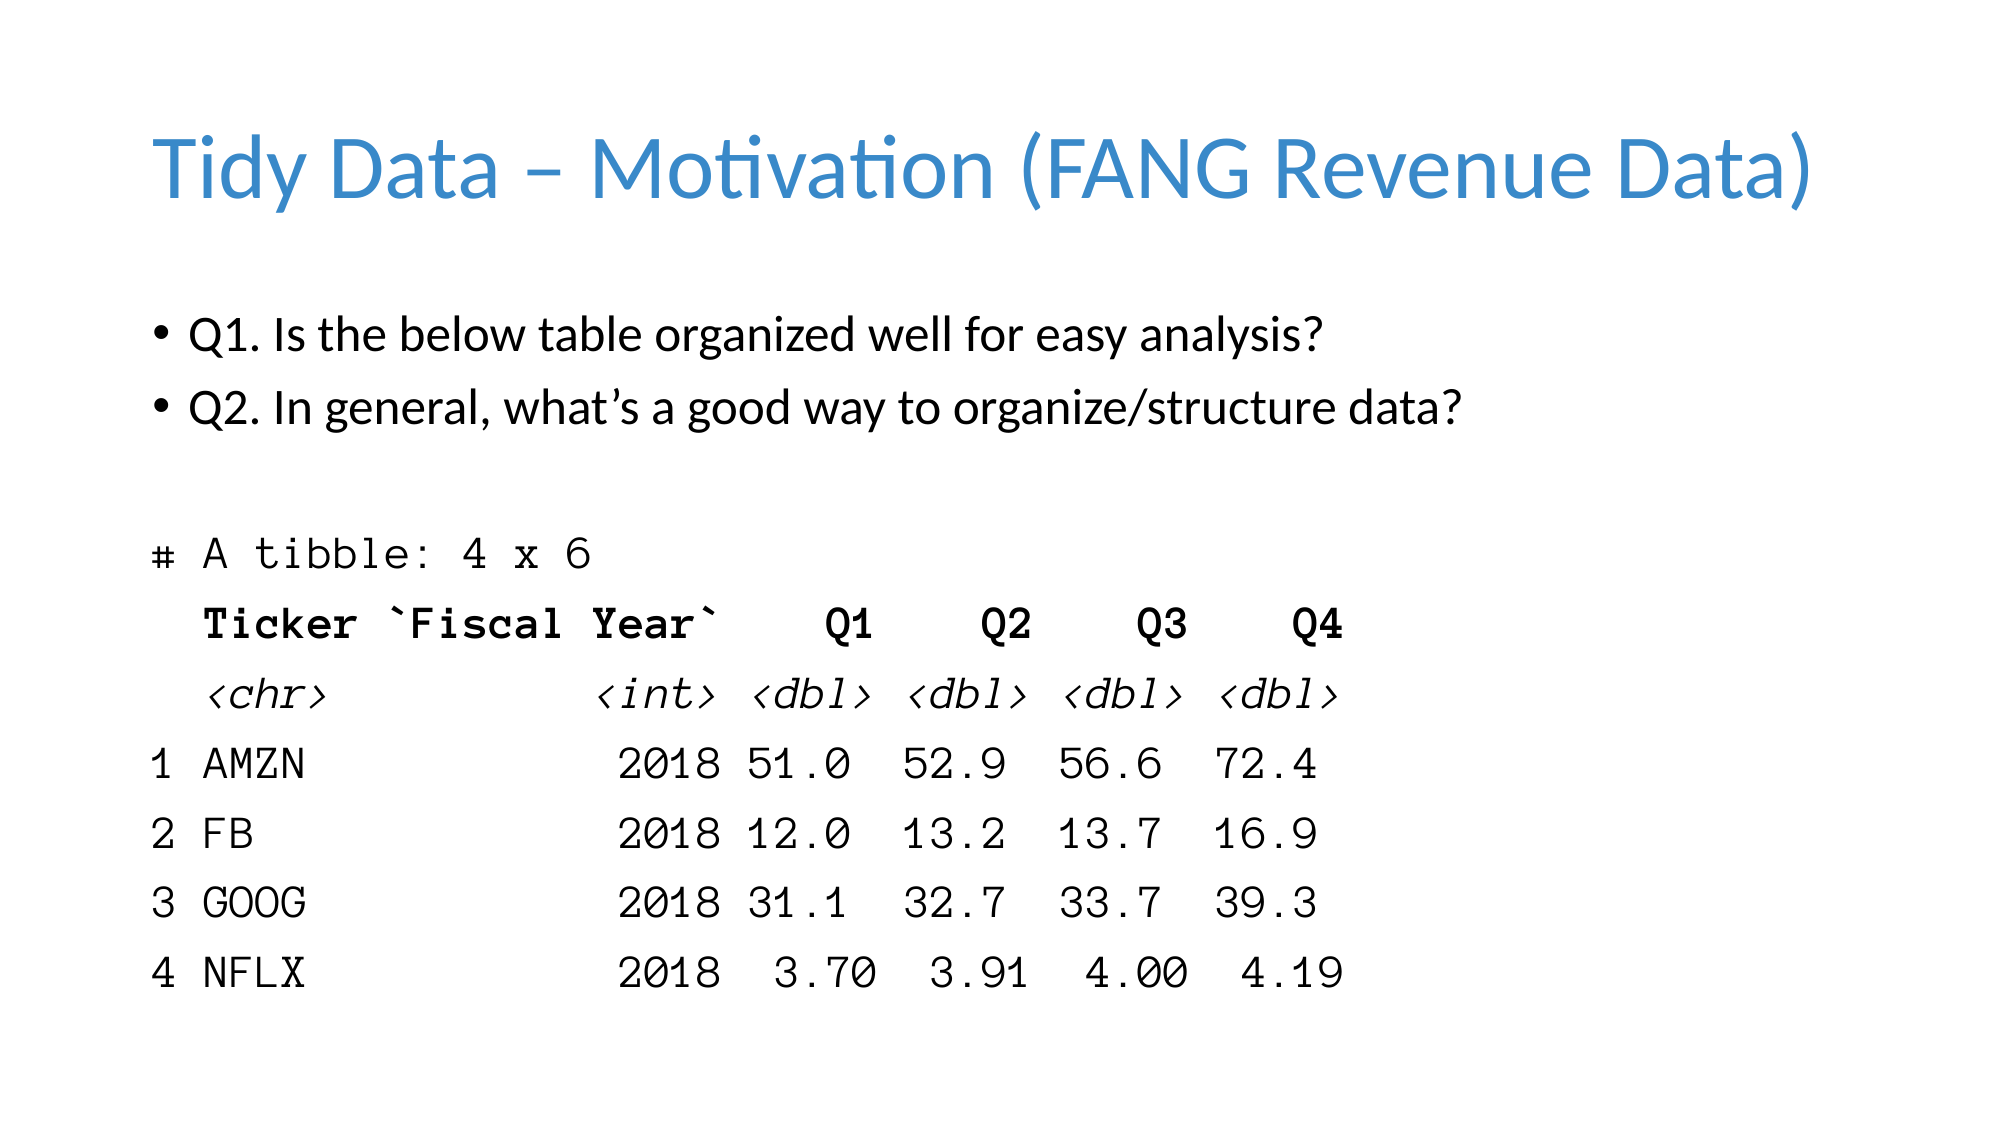

# Tidy Data – Motivation (FANG Revenue Data)
Q1. Is the below table organized well for easy analysis?
Q2. In general, what’s a good way to organize/structure data?

# A tibble: 4 x 6
  Ticker `Fiscal Year`    Q1    Q2    Q3    Q4
  <chr>          <int> <dbl> <dbl> <dbl> <dbl>
1 AMZN            2018 51.0  52.9  56.6  72.4
2 FB              2018 12.0  13.2  13.7  16.9
3 GOOG            2018 31.1  32.7  33.7  39.3
4 NFLX            2018  3.70  3.91  4.00  4.19